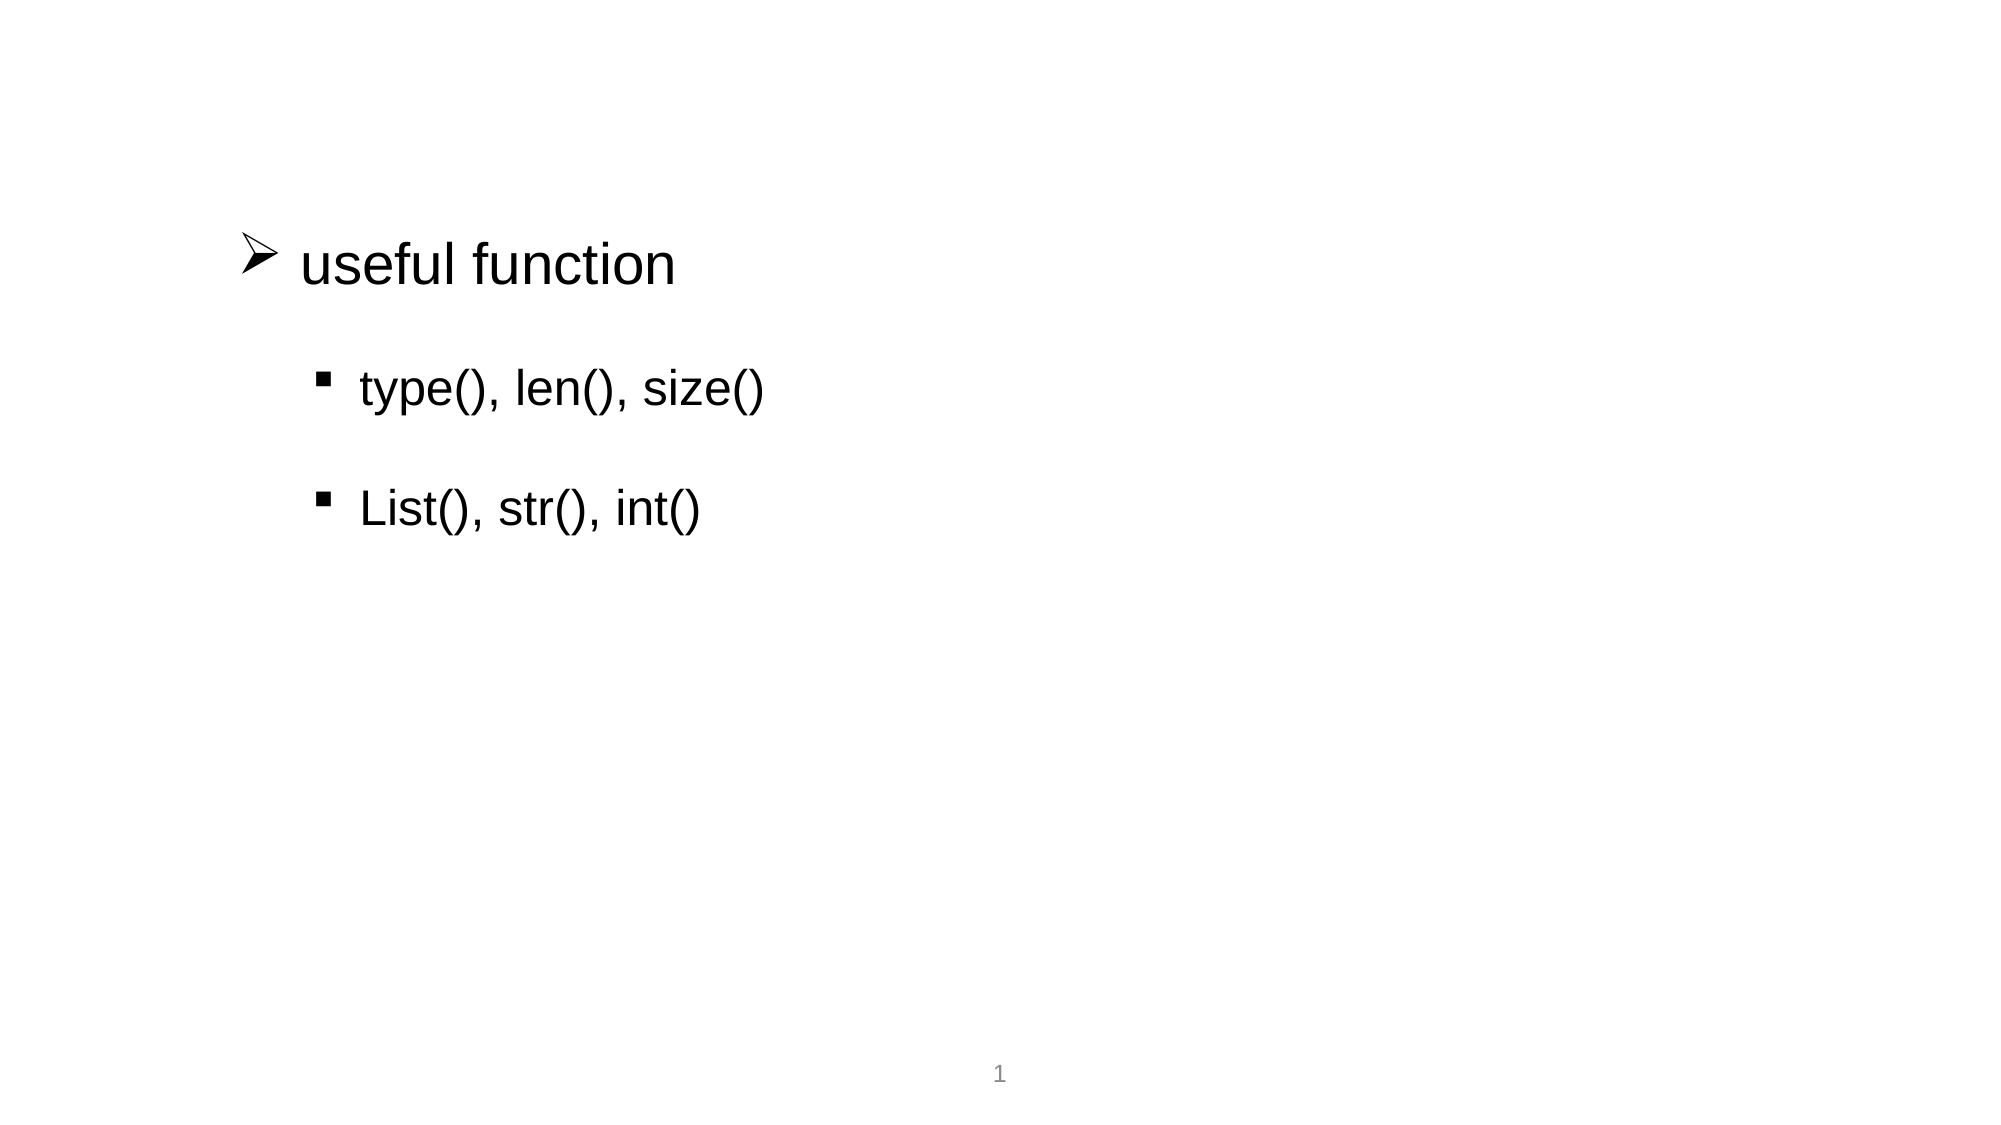

useful function

type(), len(), size()

List(), str(), int()
1